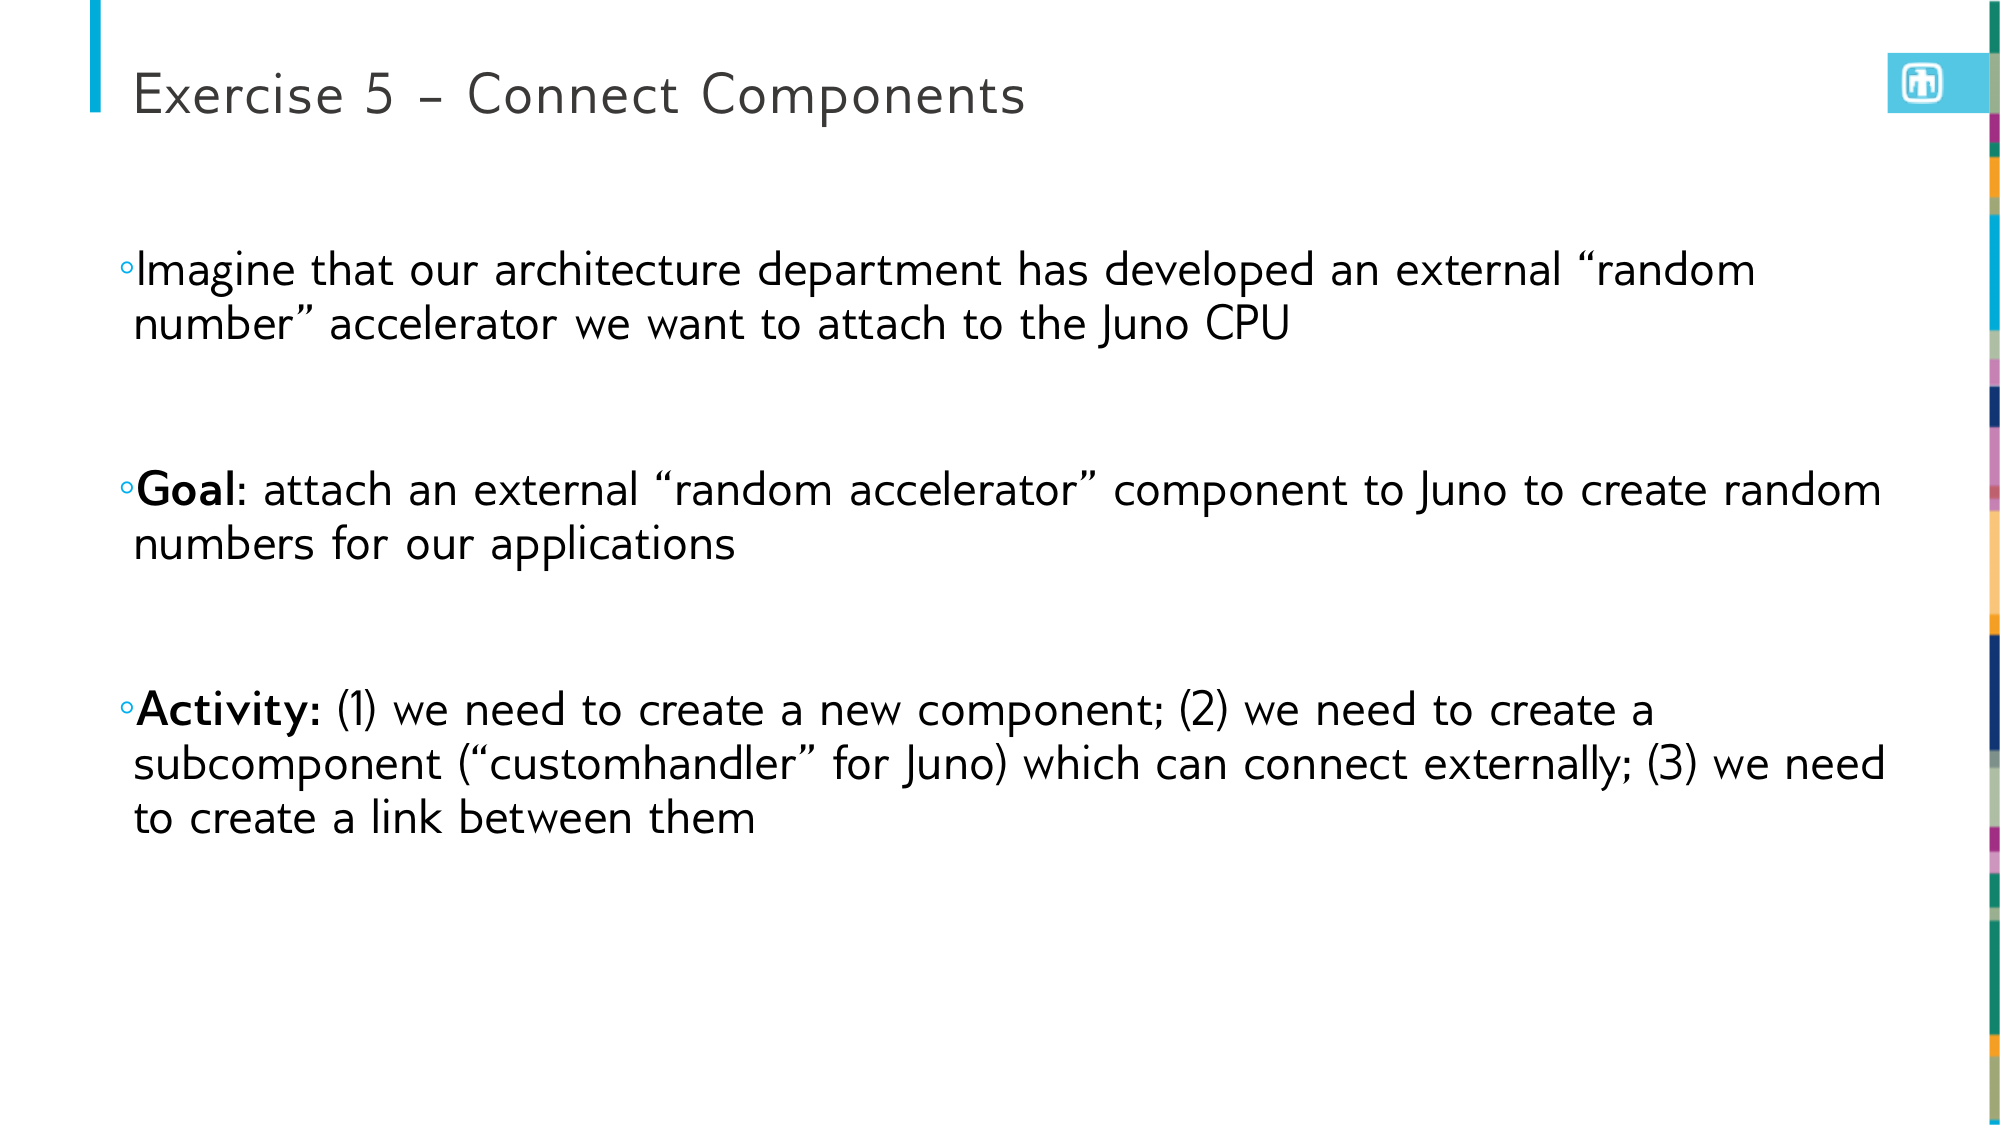

# Exercise 5 – Connect Components
Imagine that our architecture department has developed an external “random number” accelerator we want to attach to the Juno CPU

Goal: attach an external “random accelerator” component to Juno to create random numbers for our applications

Activity: (1) we need to create a new component; (2) we need to create a subcomponent (“customhandler” for Juno) which can connect externally; (3) we need to create a link between them